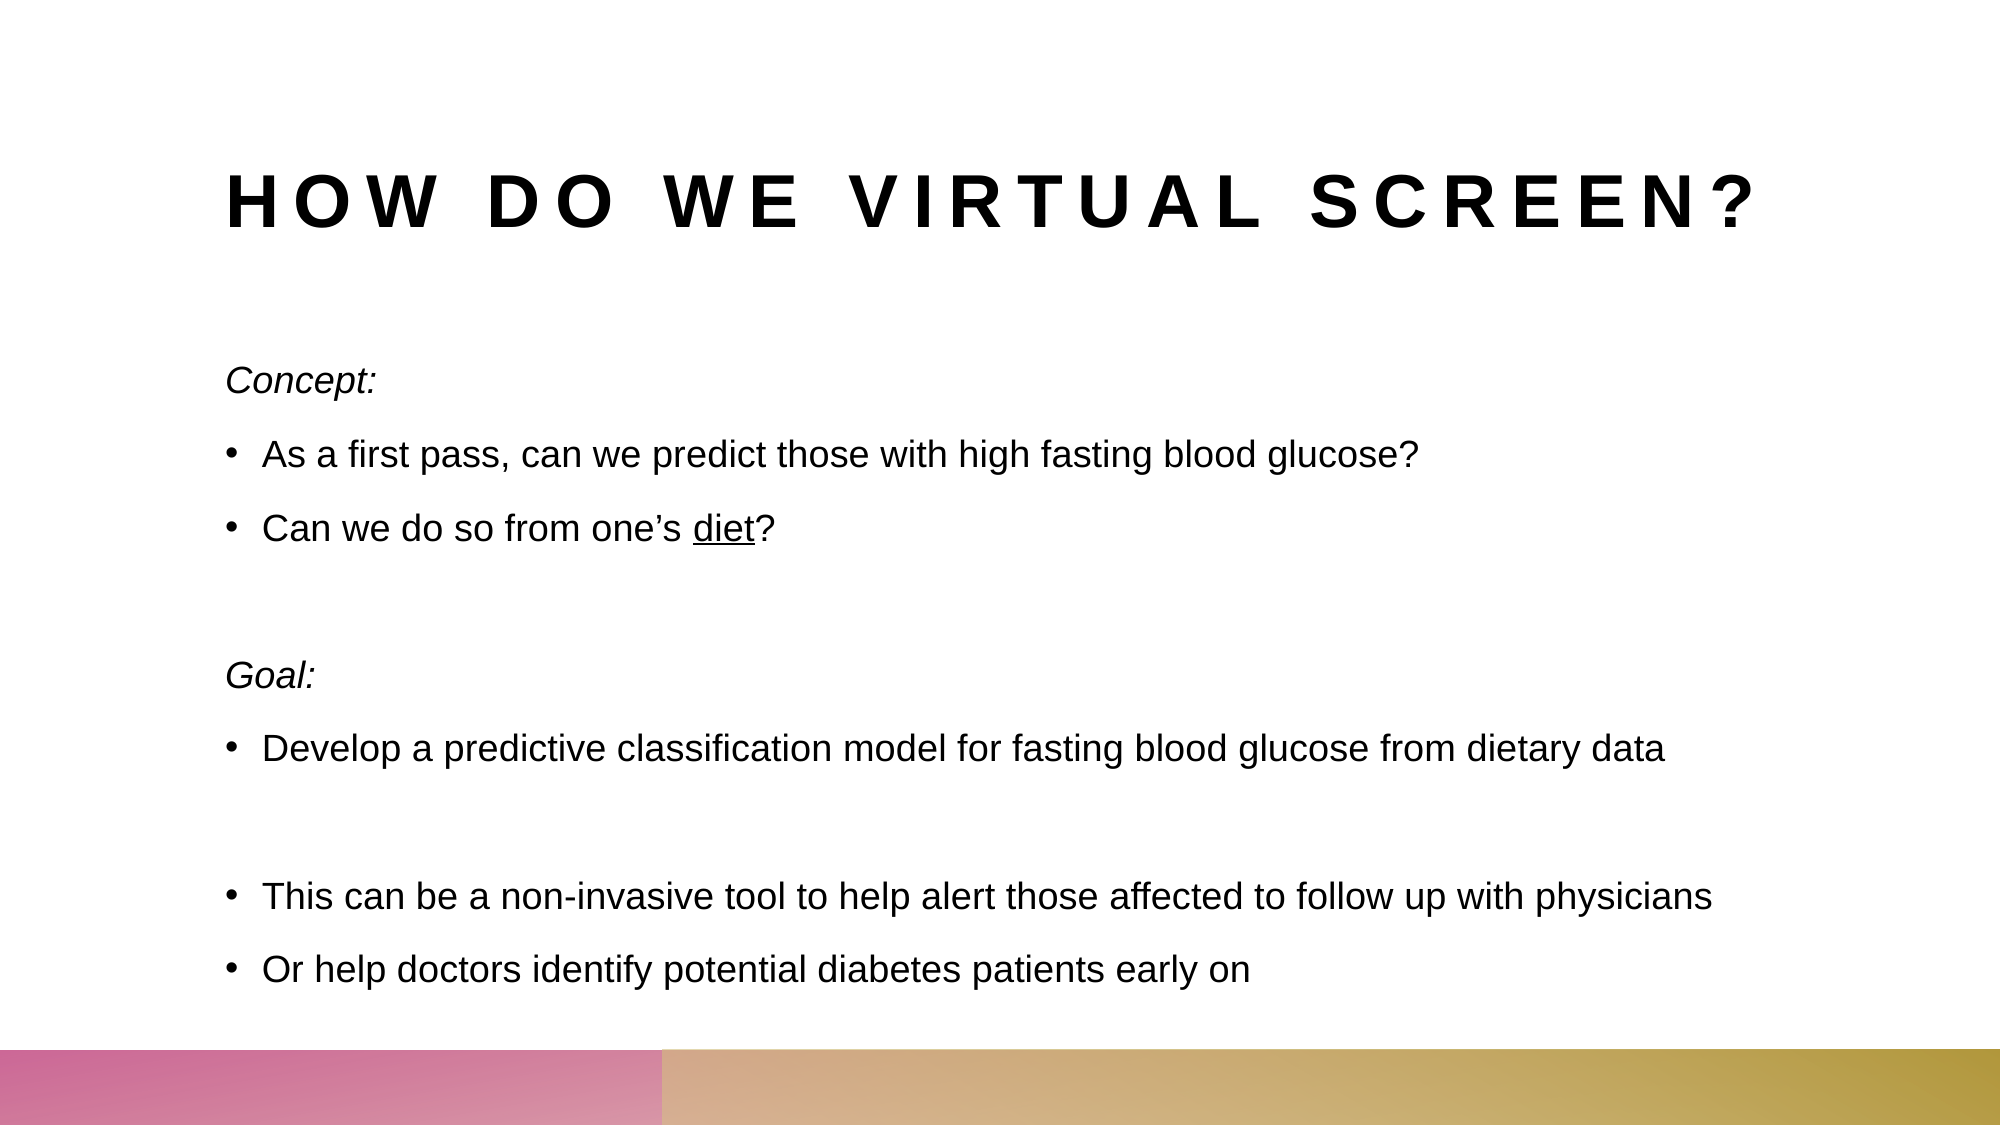

# How do we virtual screen?
Concept:
As a first pass, can we predict those with high fasting blood glucose?
Can we do so from one’s diet?

Goal:
Develop a predictive classification model for fasting blood glucose from dietary data

This can be a non-invasive tool to help alert those affected to follow up with physicians
Or help doctors identify potential diabetes patients early on